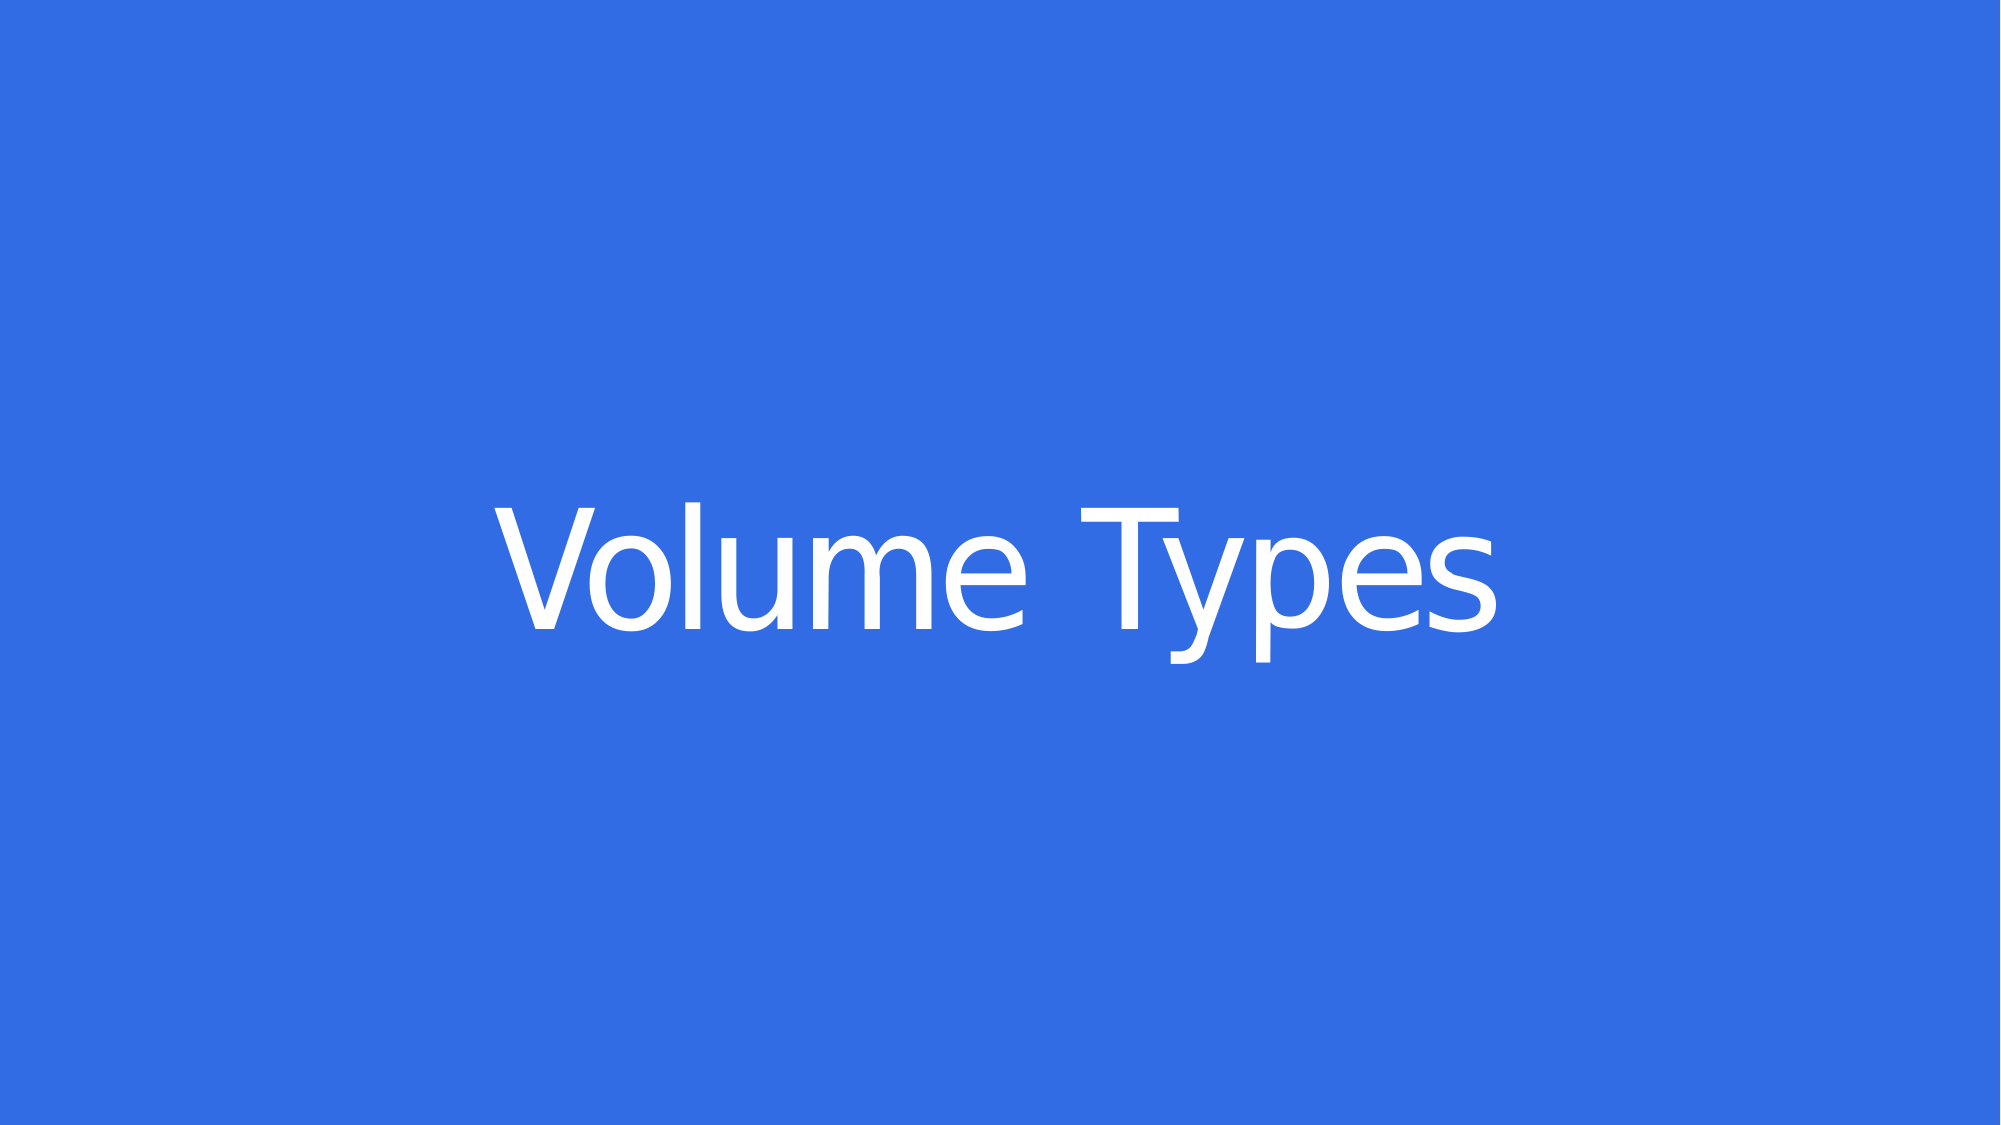

# Volume Types
Copyright © Thinknyx Technologies LLP